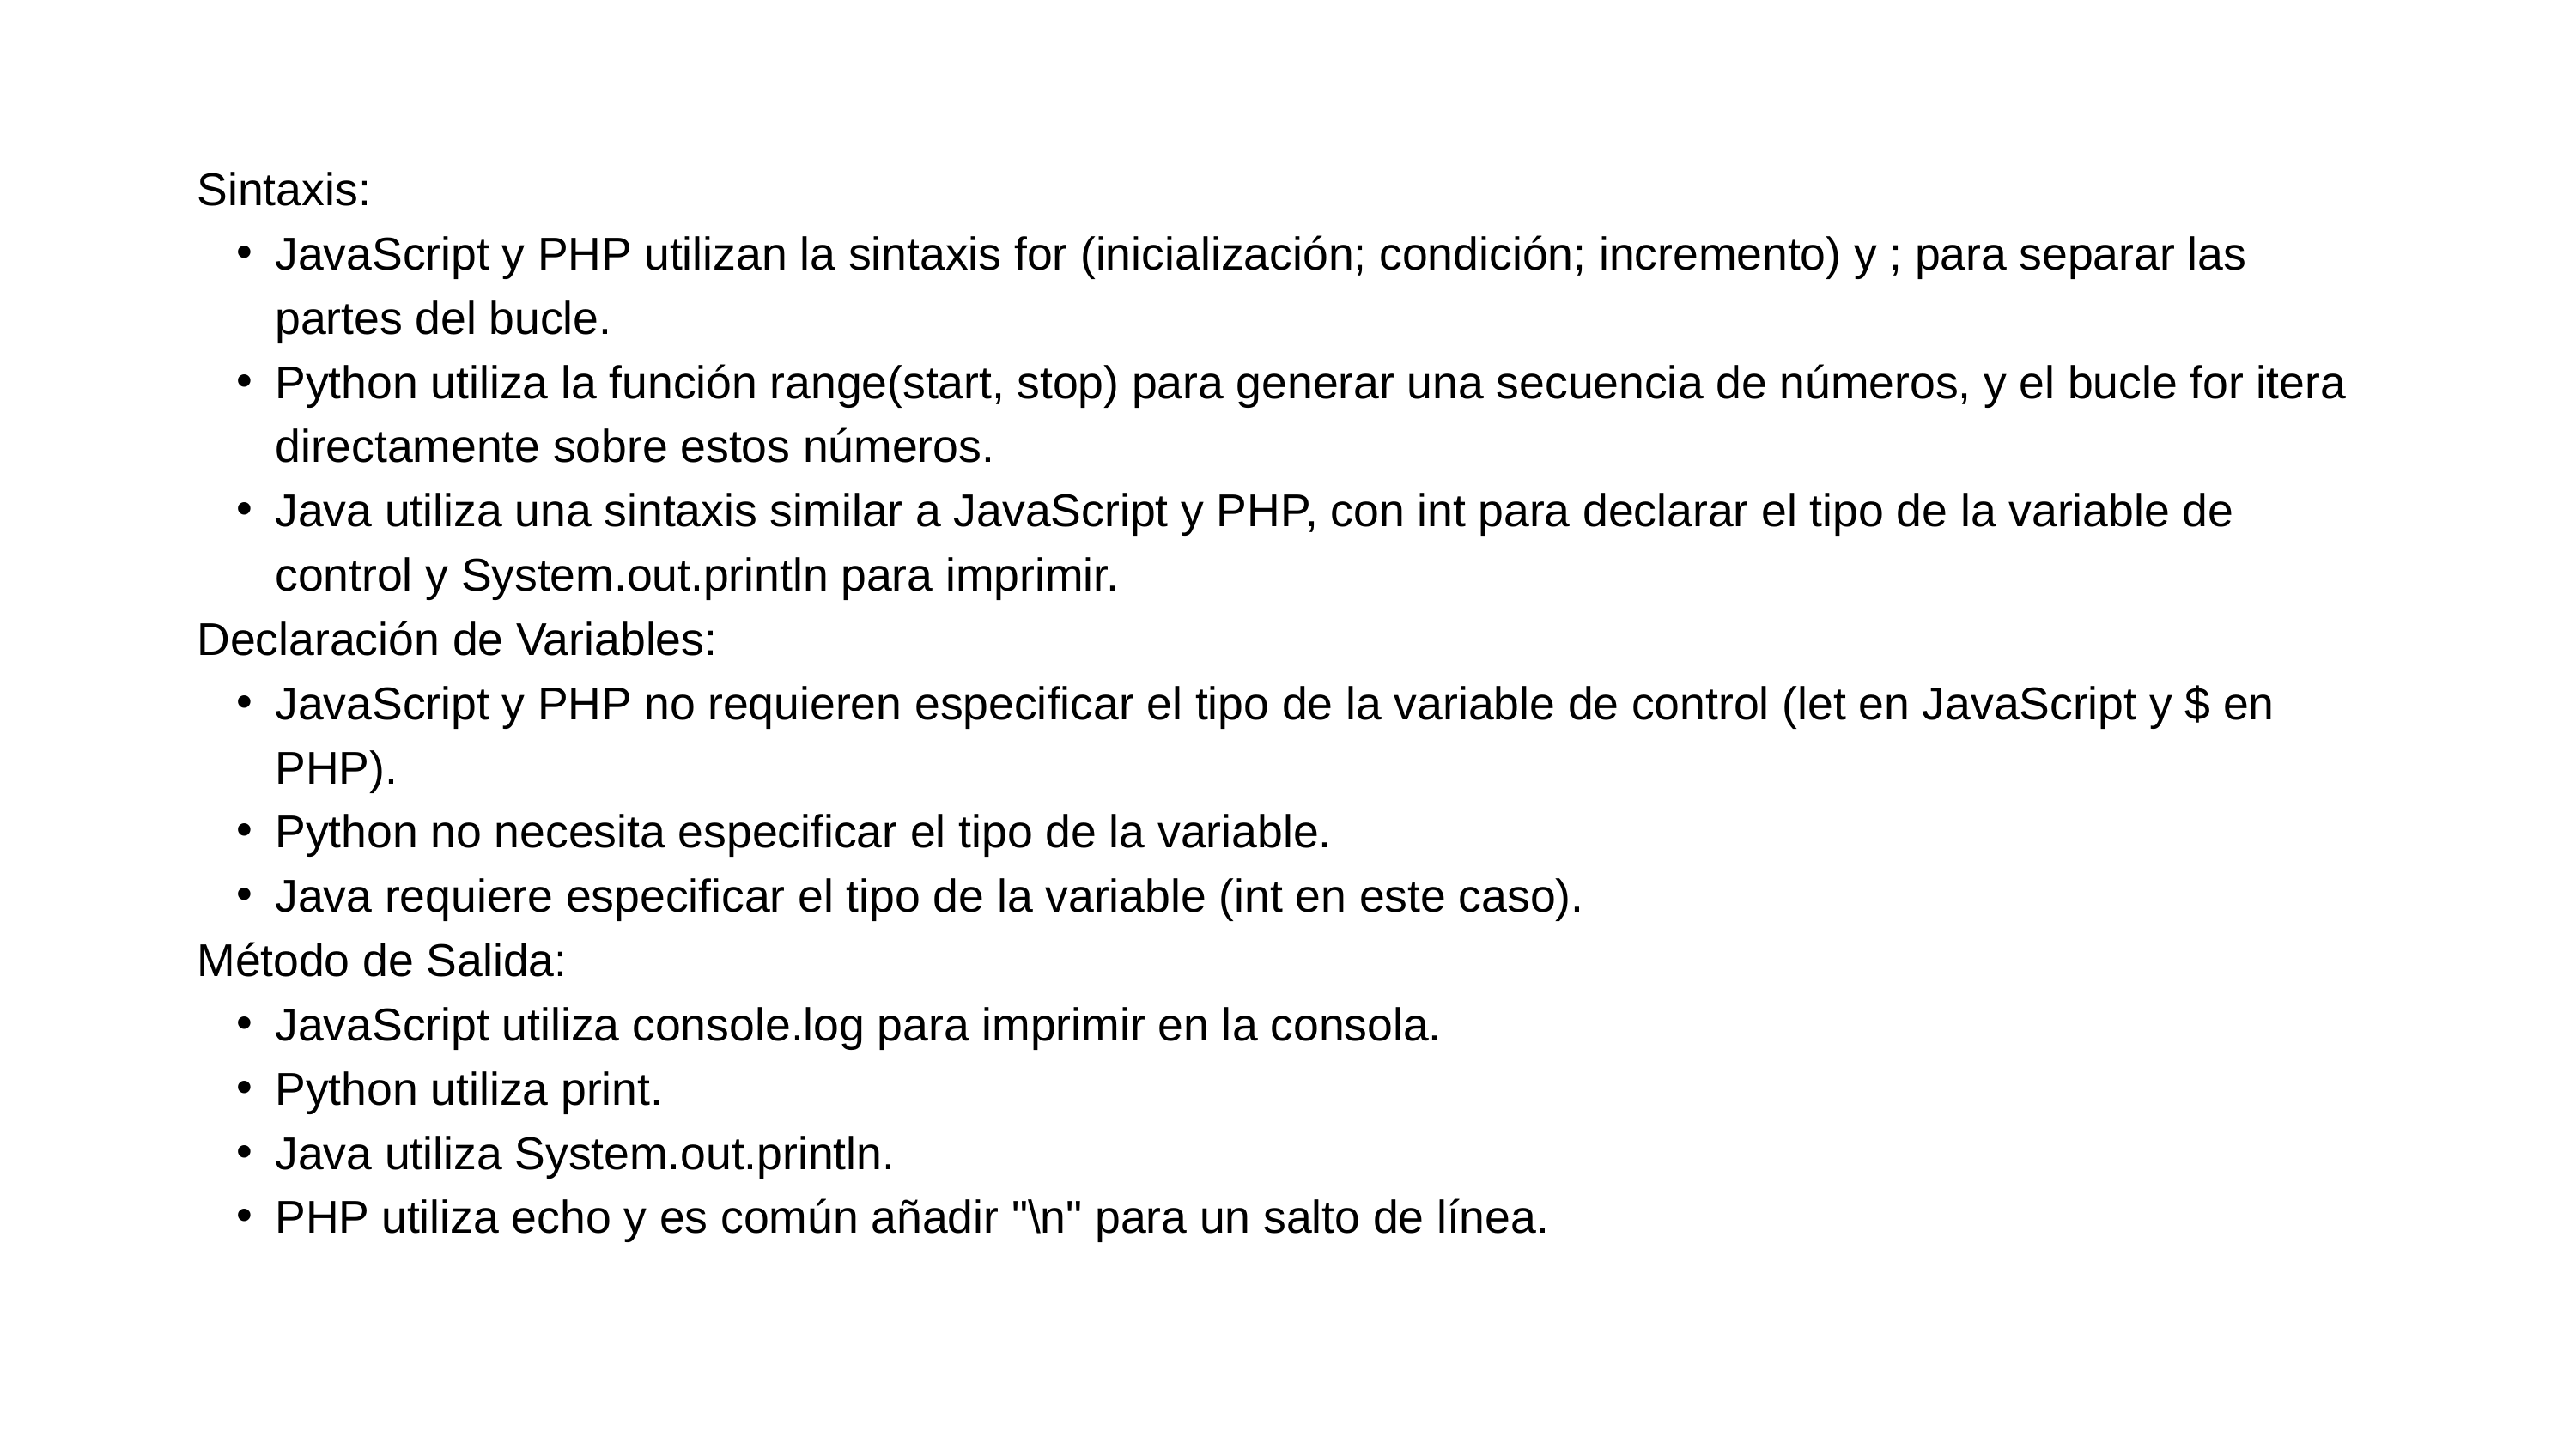

Sintaxis:
JavaScript y PHP utilizan la sintaxis for (inicialización; condición; incremento) y ; para separar las partes del bucle.
Python utiliza la función range(start, stop) para generar una secuencia de números, y el bucle for itera directamente sobre estos números.
Java utiliza una sintaxis similar a JavaScript y PHP, con int para declarar el tipo de la variable de control y System.out.println para imprimir.
Declaración de Variables:
JavaScript y PHP no requieren especificar el tipo de la variable de control (let en JavaScript y $ en PHP).
Python no necesita especificar el tipo de la variable.
Java requiere especificar el tipo de la variable (int en este caso).
Método de Salida:
JavaScript utiliza console.log para imprimir en la consola.
Python utiliza print.
Java utiliza System.out.println.
PHP utiliza echo y es común añadir "\n" para un salto de línea.